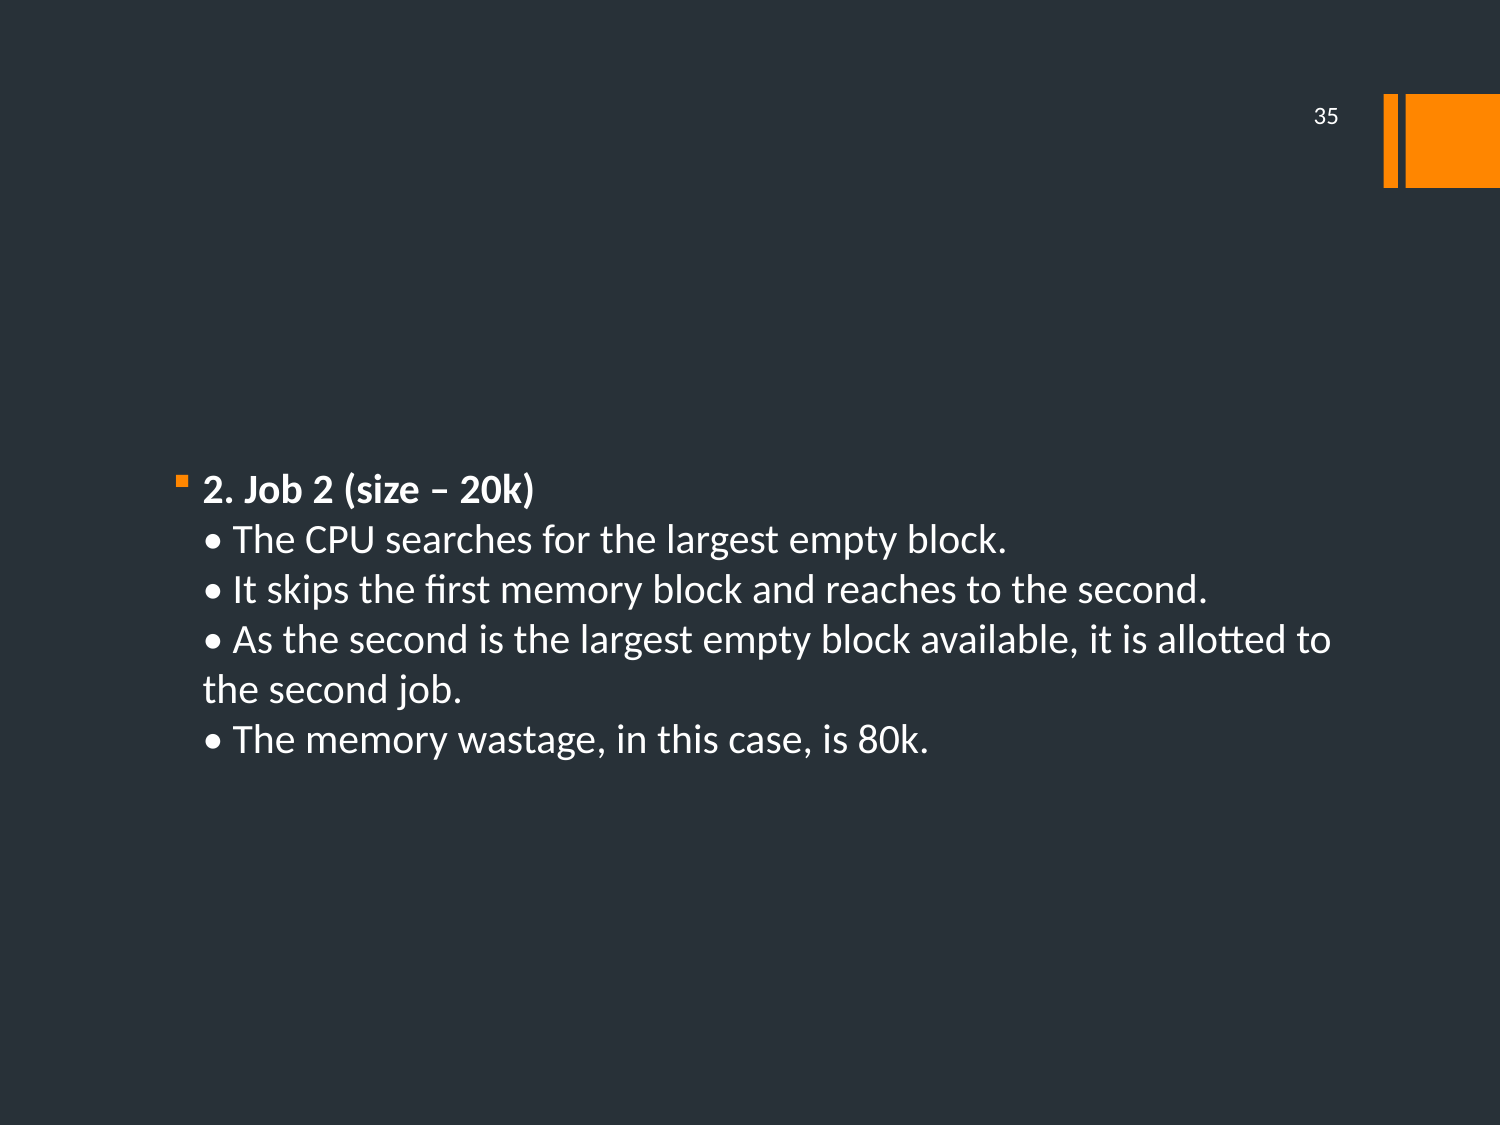

35
#
2. Job 2 (size – 20k)
• The CPU searches for the largest empty block.
• It skips the first memory block and reaches to the second.
• As the second is the largest empty block available, it is allotted to the second job.
• The memory wastage, in this case, is 80k.